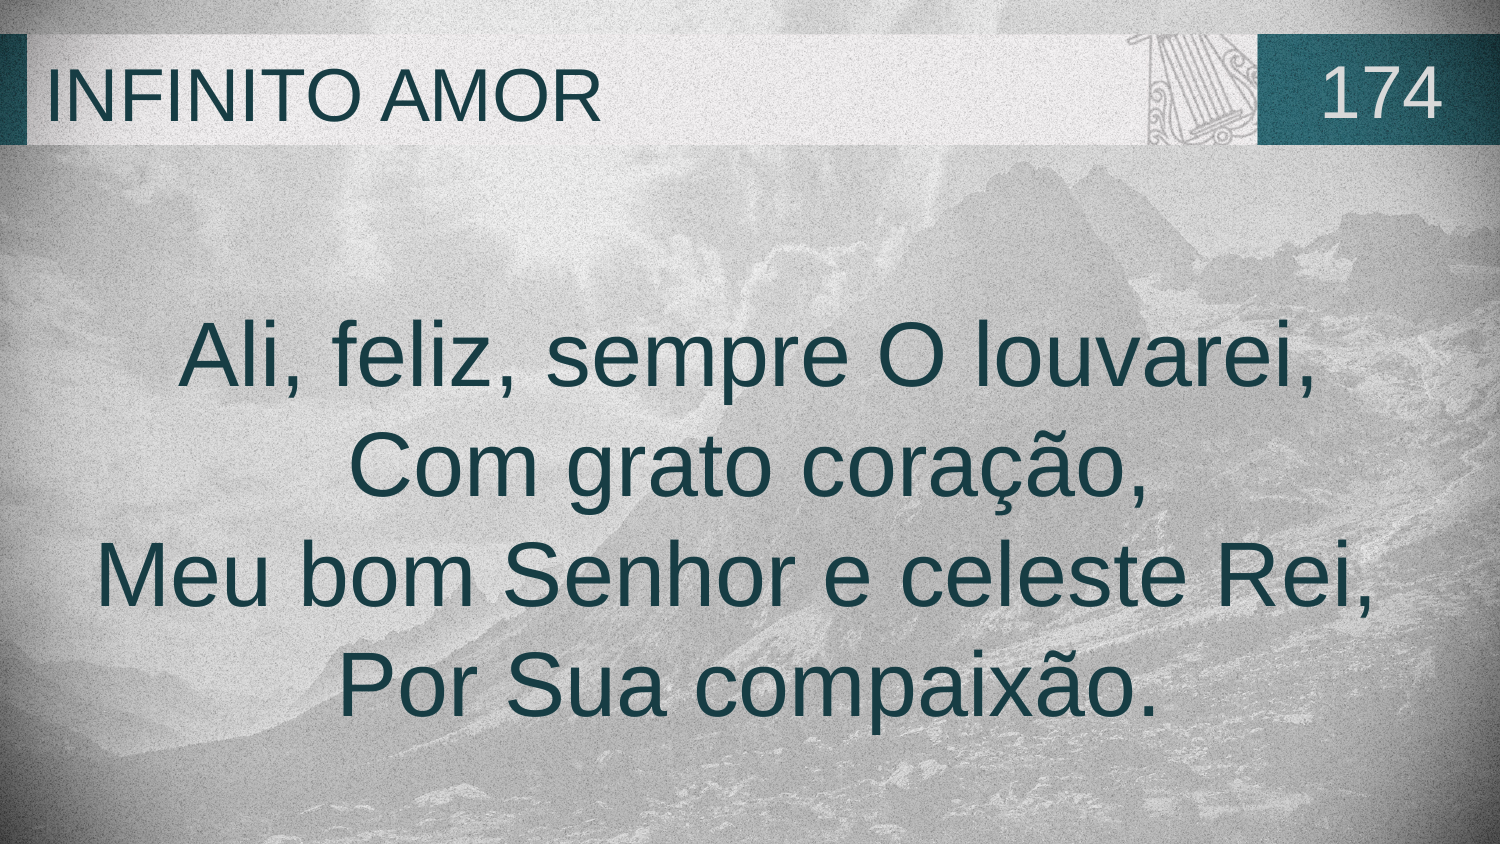

# INFINITO AMOR
174
Ali, feliz, sempre O louvarei,
Com grato coração,
Meu bom Senhor e celeste Rei,
Por Sua compaixão.